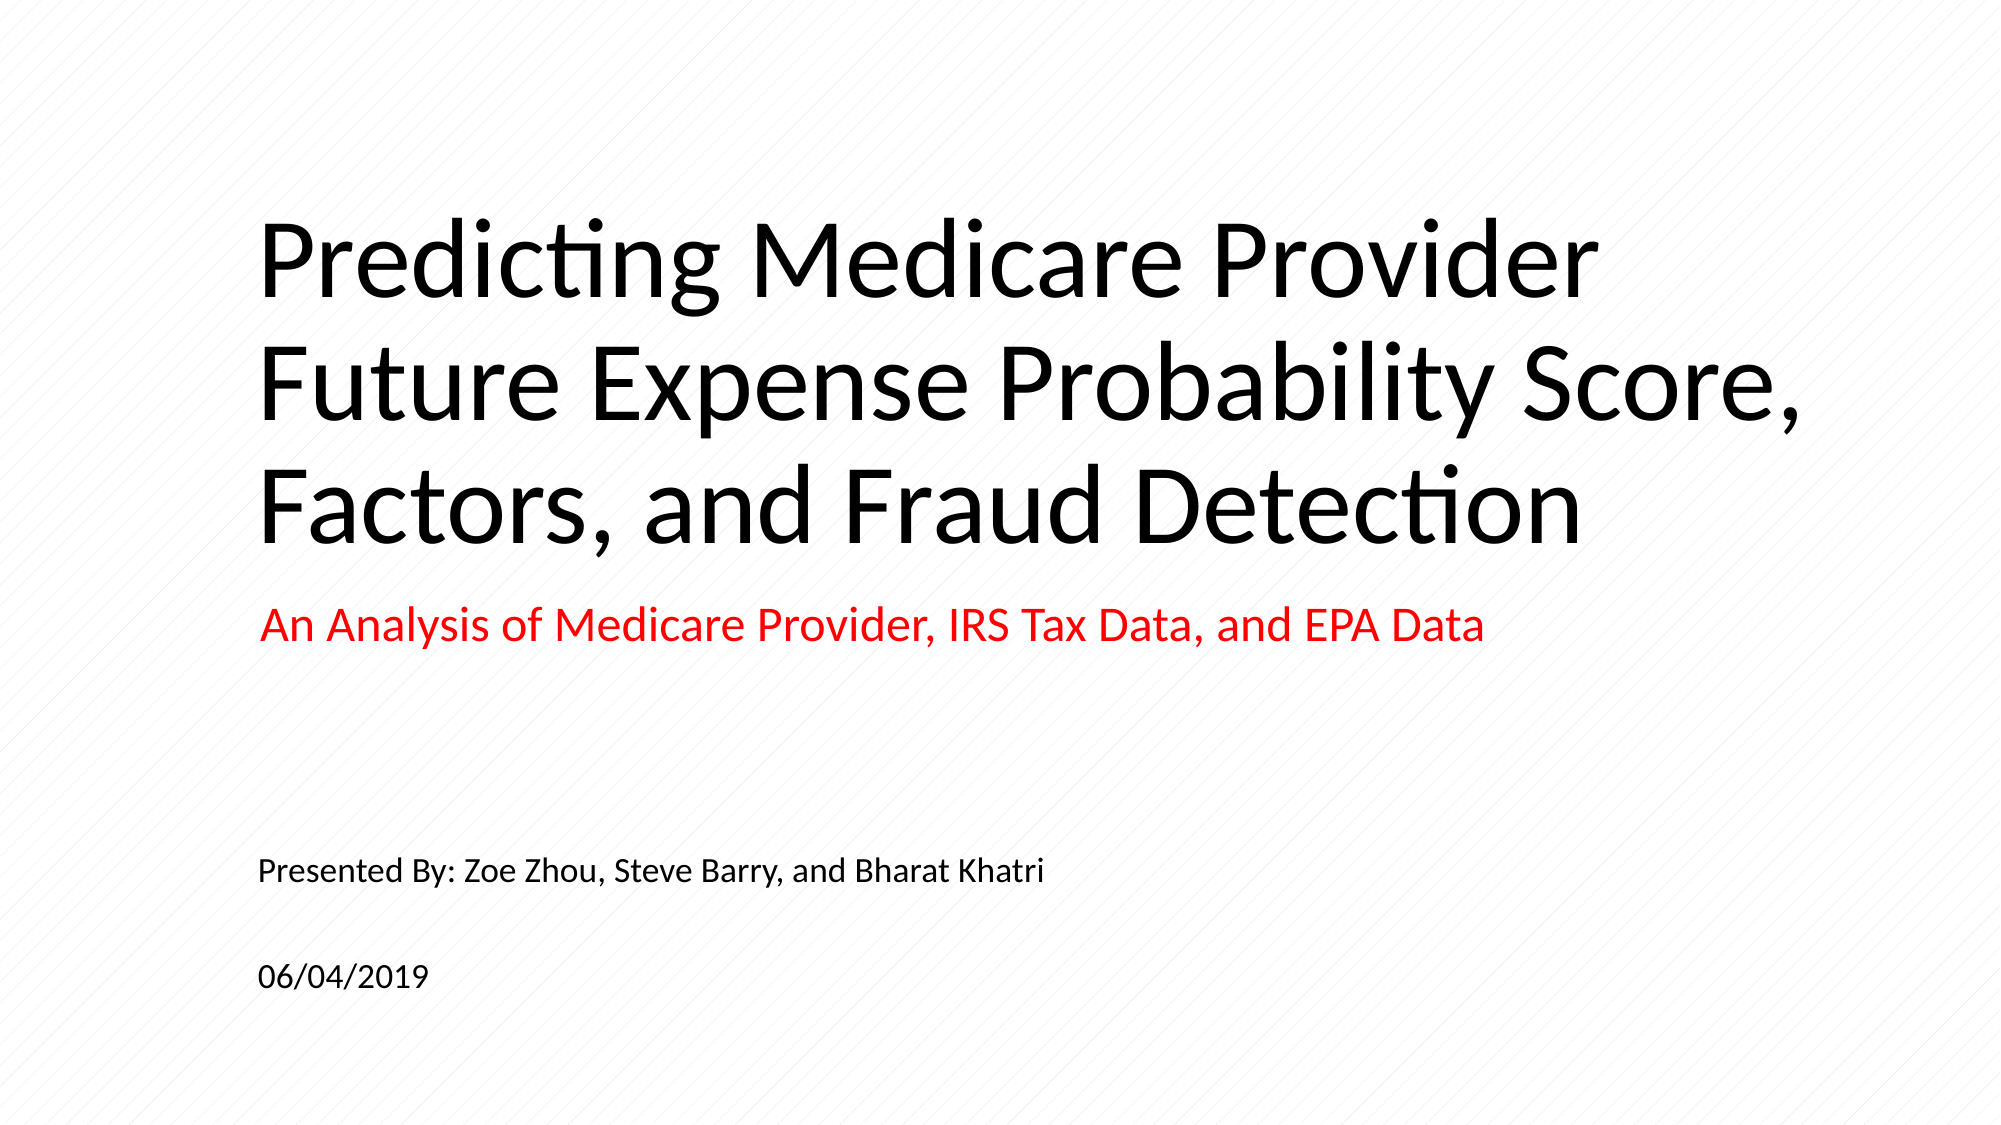

# Predicting Medicare Provider Future Expense Probability Score, Factors, and Fraud Detection
An Analysis of Medicare Provider, IRS Tax Data, and EPA Data

Presented By: Zoe Zhou, Steve Barry, and Bharat Khatri

06/04/2019